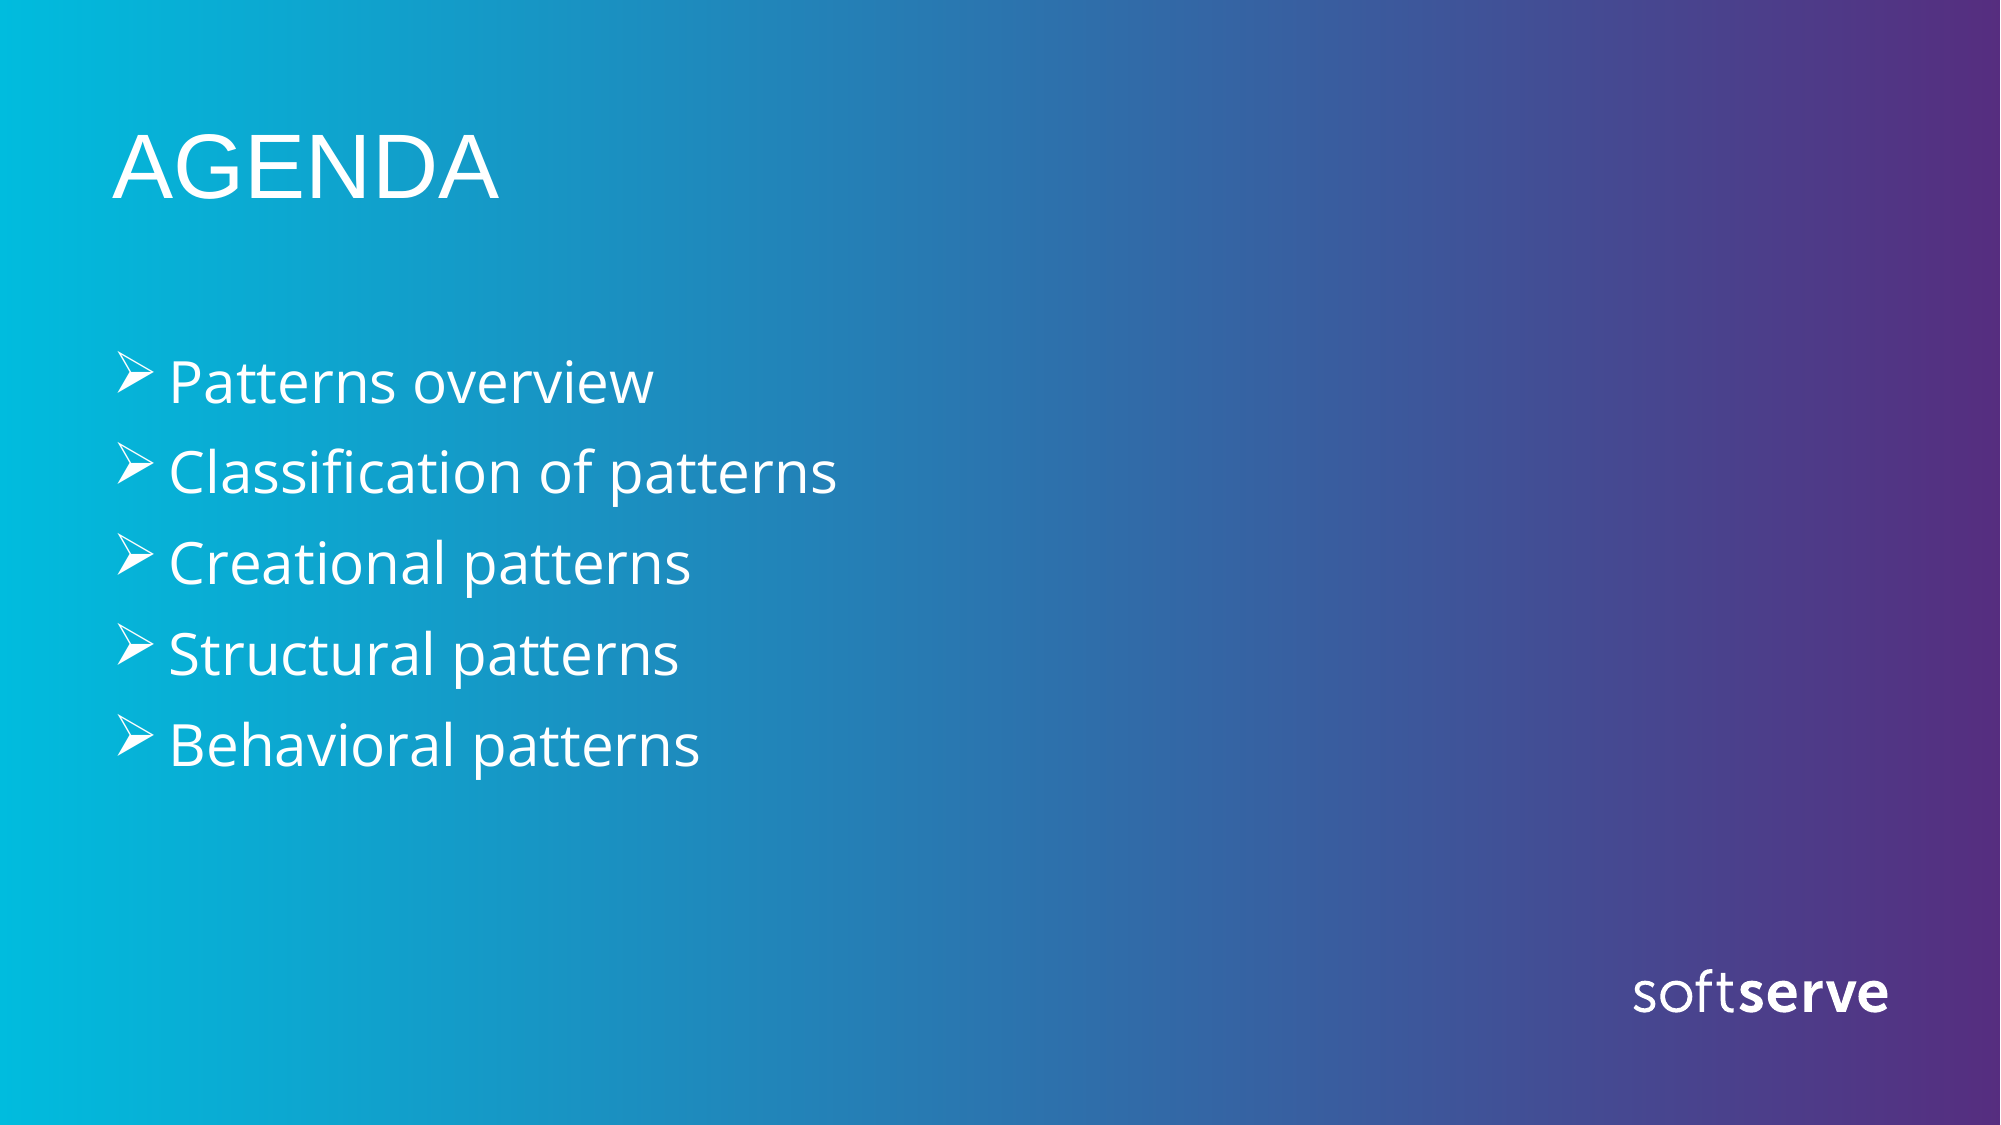

# AGENDA
Patterns overview
Classification of patterns
Creational patterns
Structural patterns
Behavioral patterns